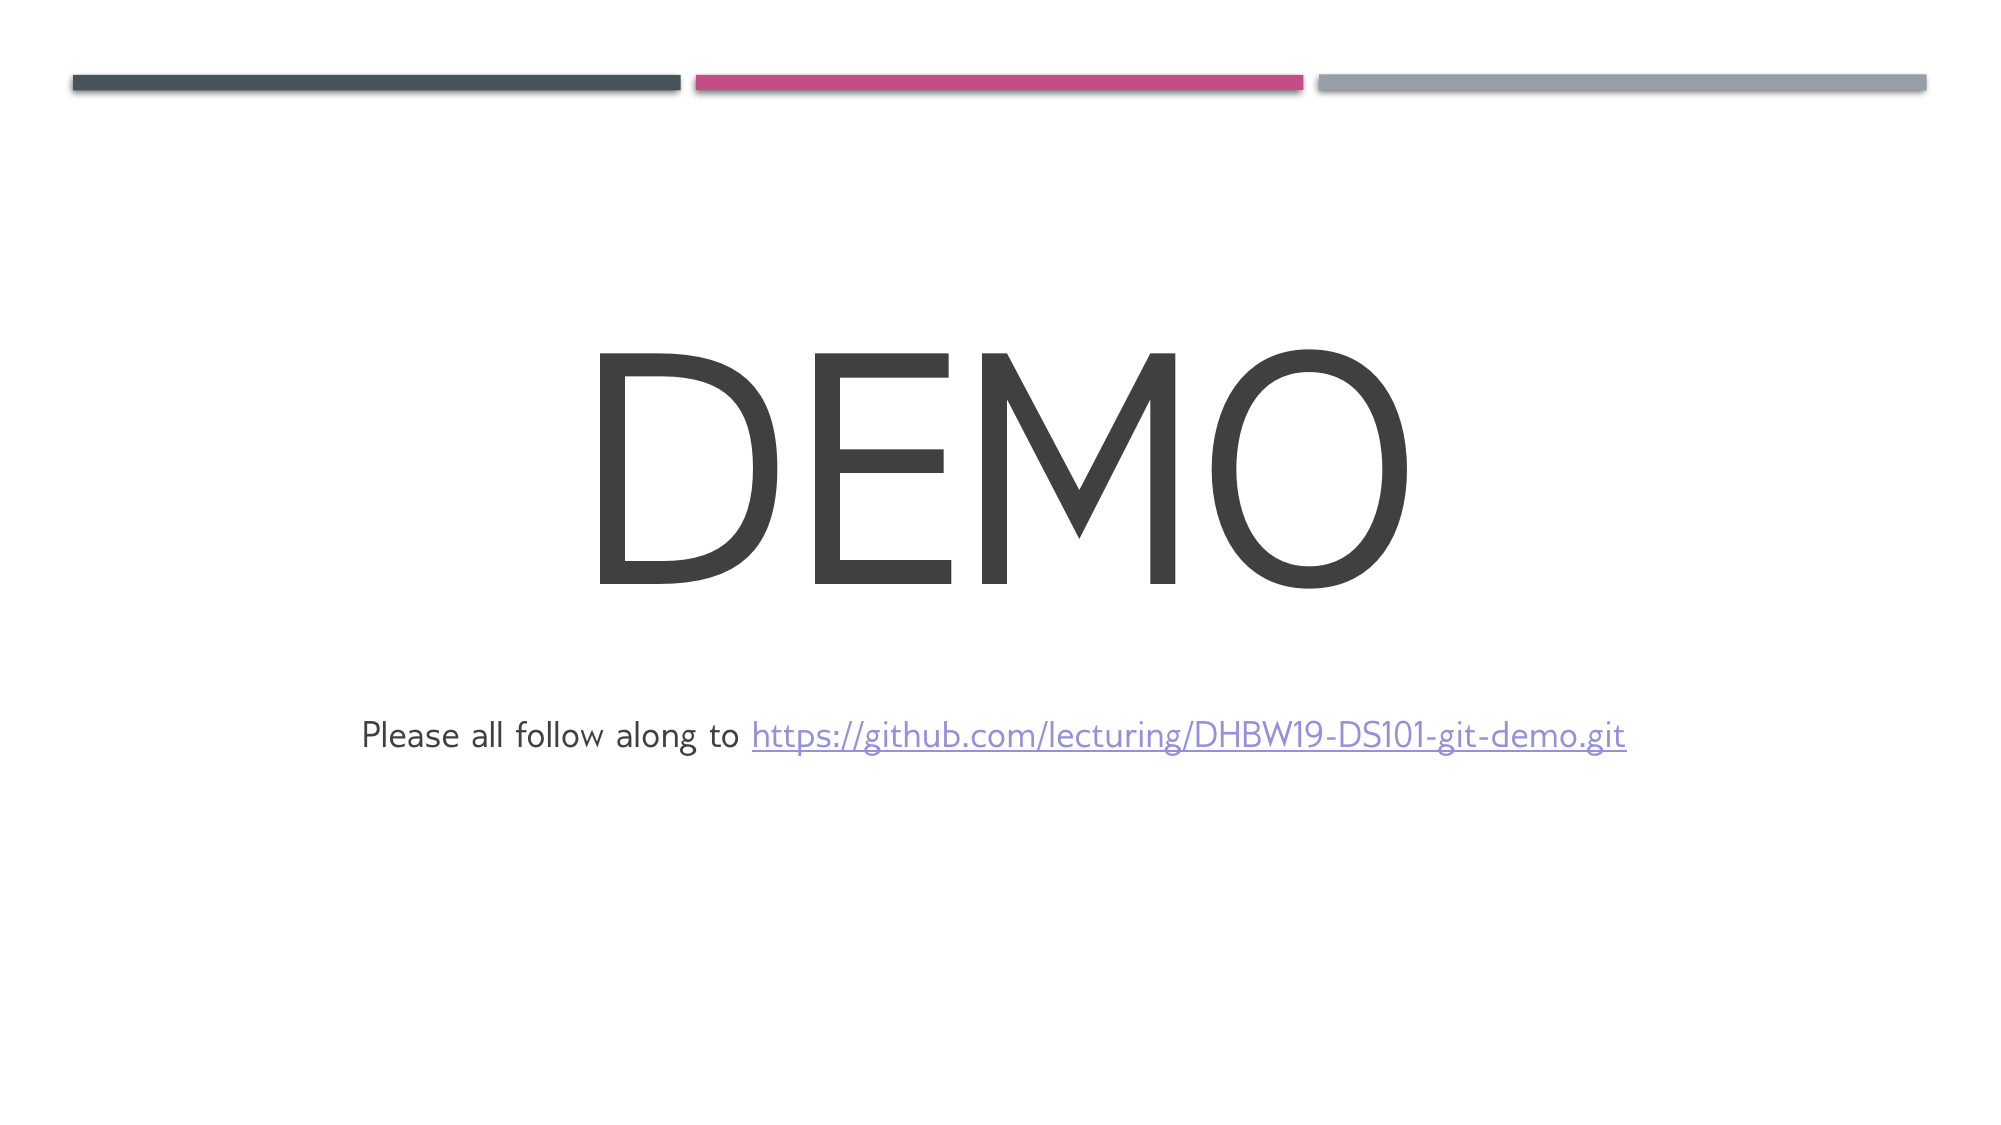

# DEMO
Please all follow along to https://github.com/lecturing/DHBW19-DS101-git-demo.git